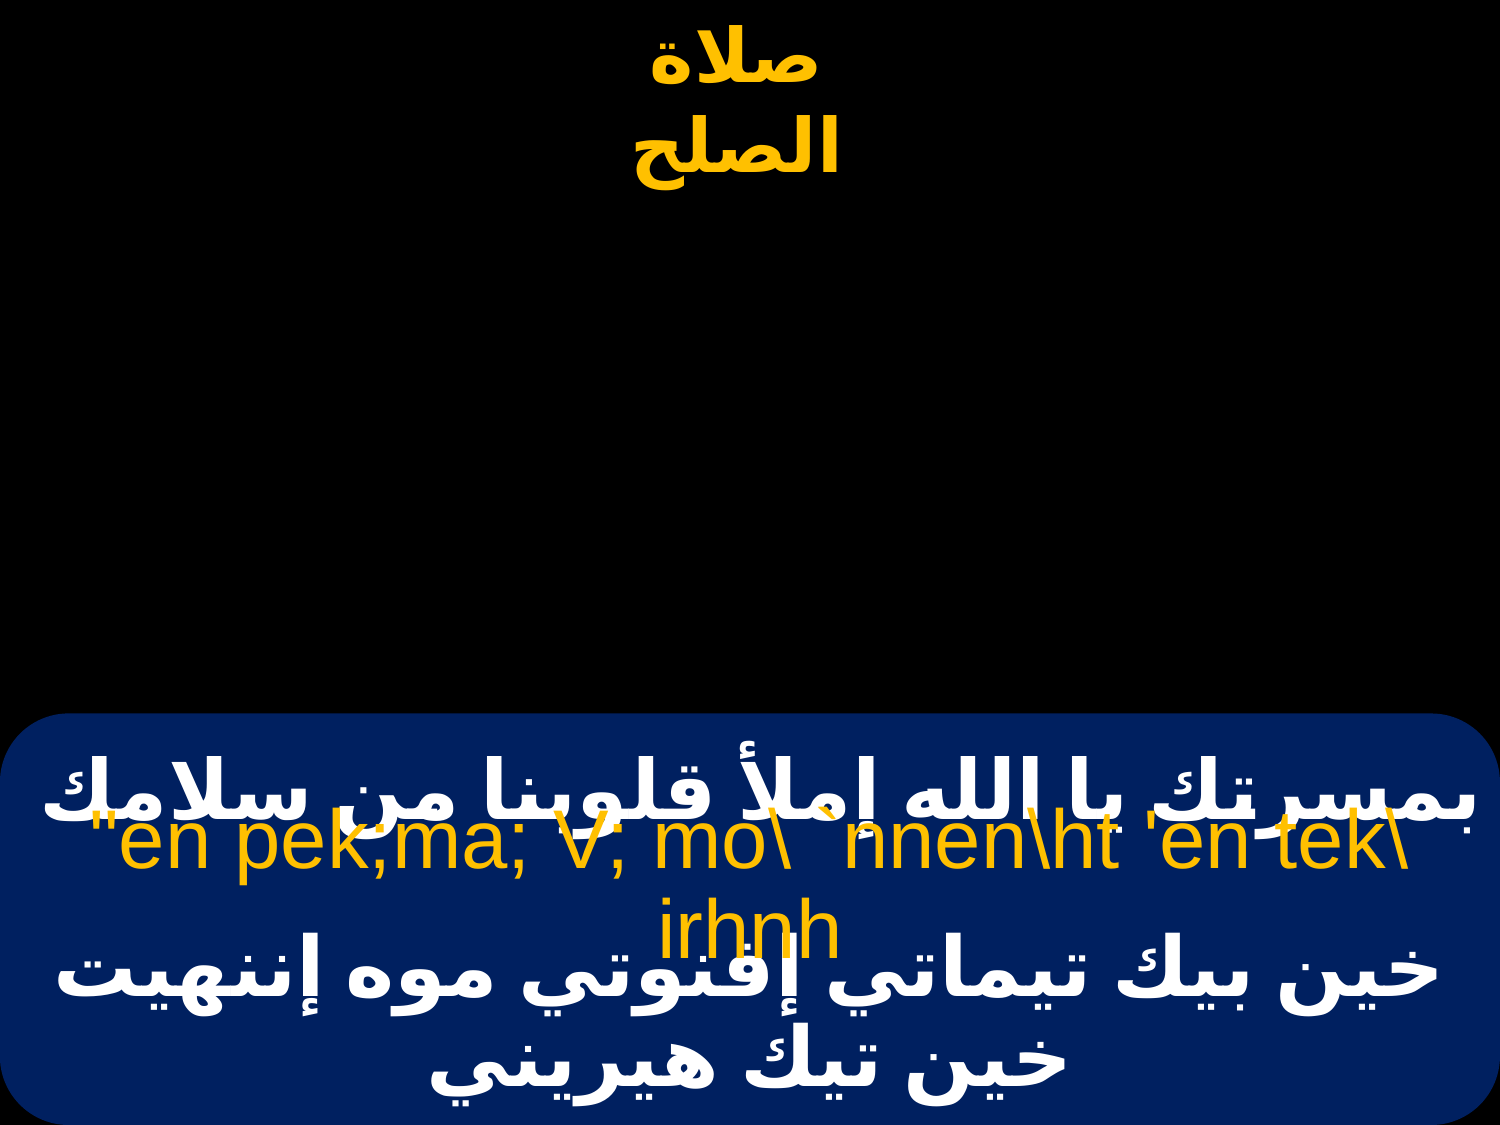

# بمسرتك يا الله إملأ قلوبنا من سلامك
"en pek;ma; V; mo\ `nnen\ht 'en tek\irhnh
خين بيك تيماتي إفنوتي موه إننهيت خين تيك هيريني